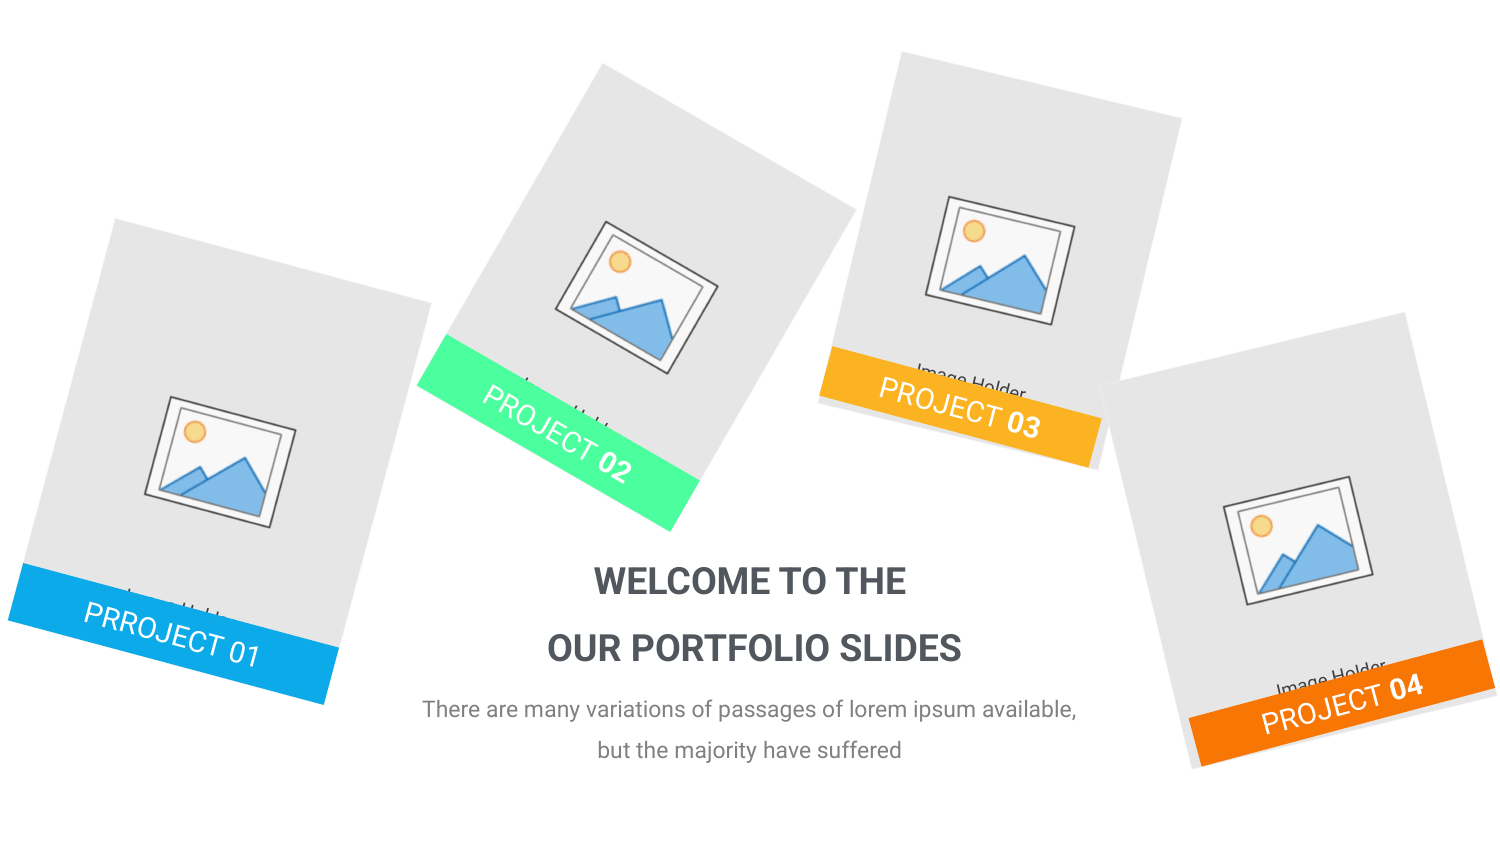

PROJECT 03
PROJECT 02
WELCOME TO THE
 OUR PORTFOLIO SLIDES
PRROJECT 01
There are many variations of passages of lorem ipsum available, but the majority have suffered
PROJECT 04